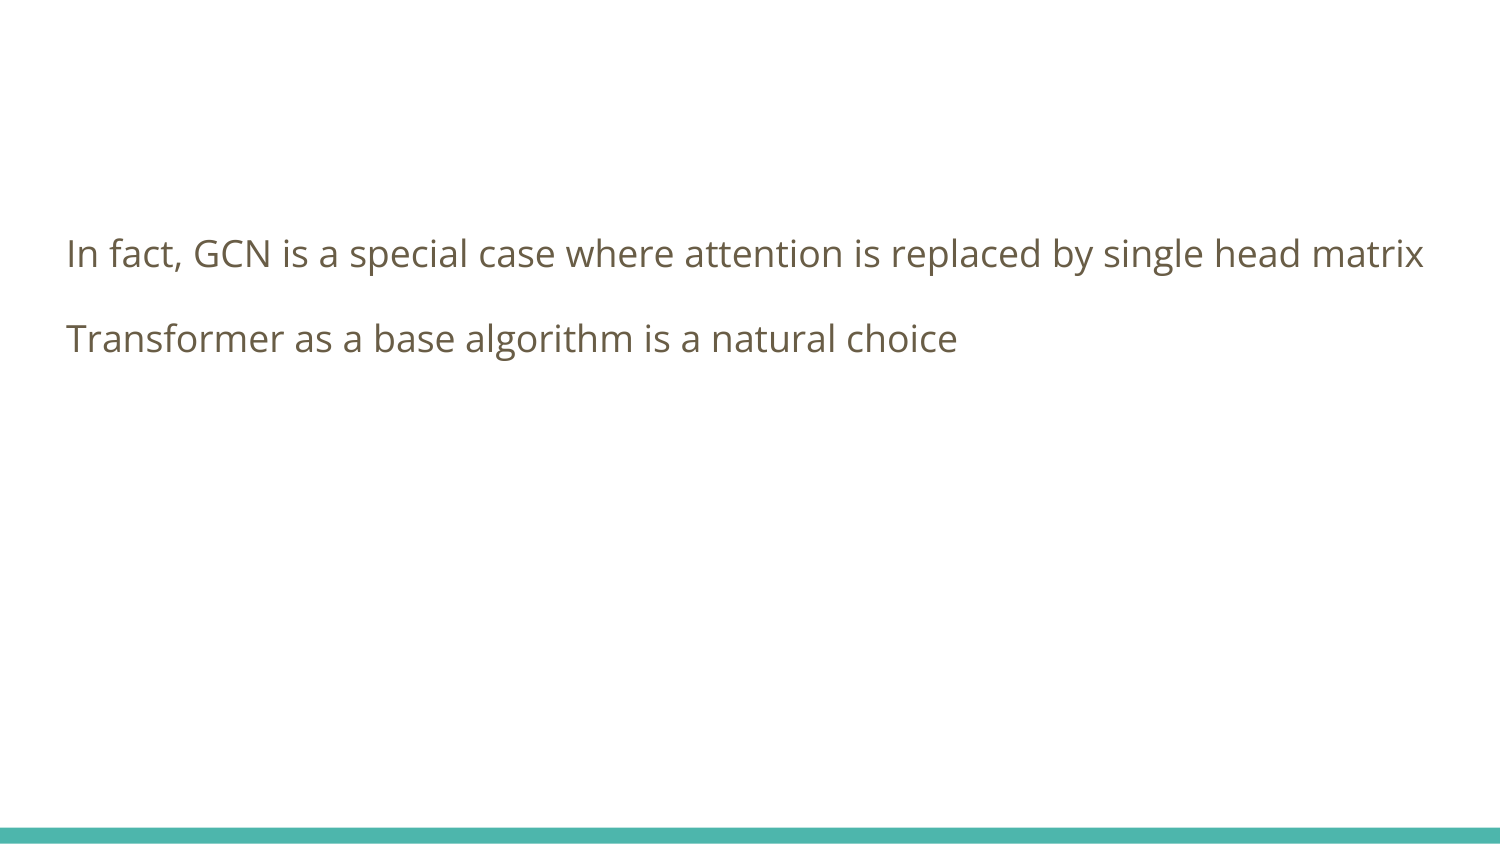

#
In fact, GCN is a special case where attention is replaced by single head matrix
Transformer as a base algorithm is a natural choice